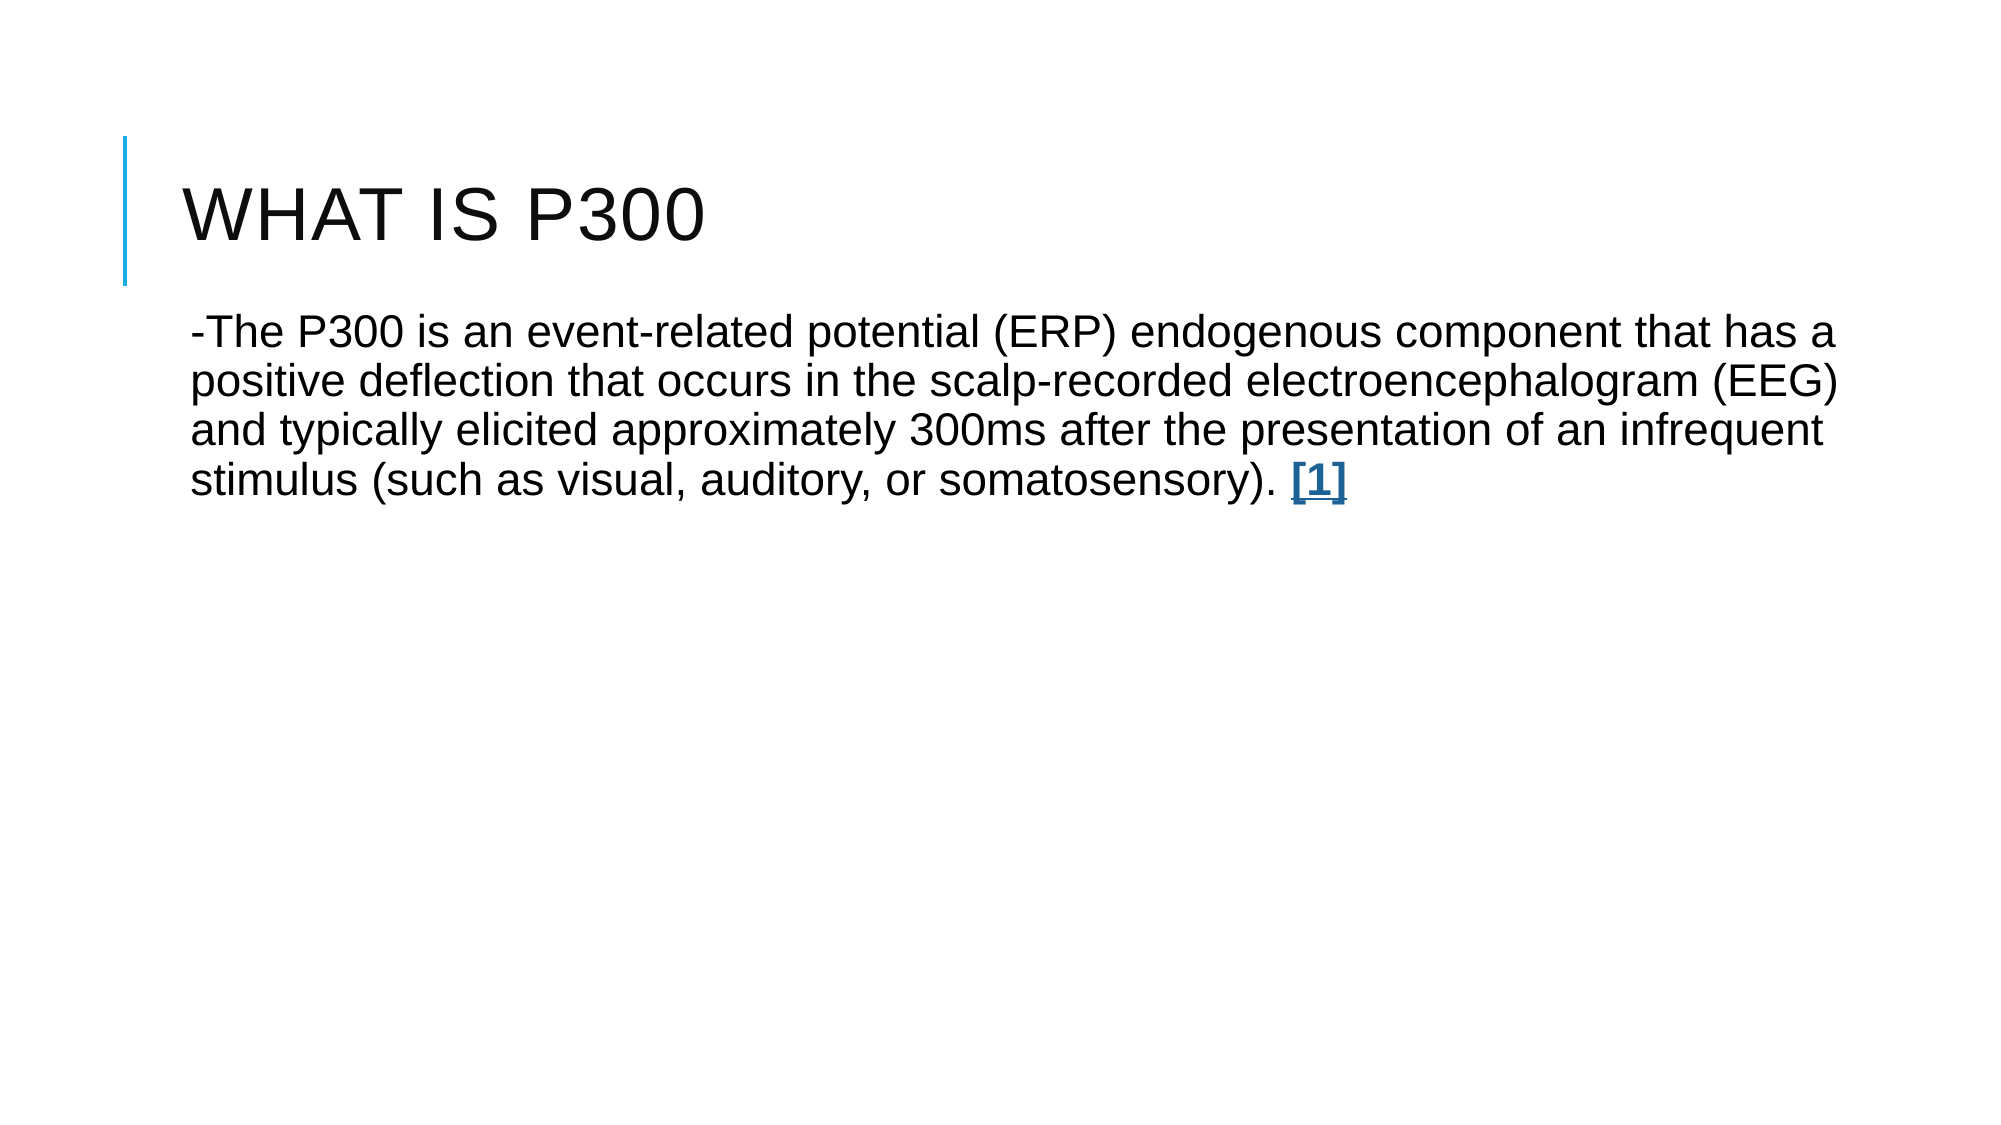

# What is P300
-The P300 is an event-related potential (ERP) endogenous component that has a positive deflection that occurs in the scalp-recorded electroencephalogram (EEG) and typically elicited approximately 300ms after the presentation of an infrequent stimulus (such as visual, auditory, or somatosensory). [1]